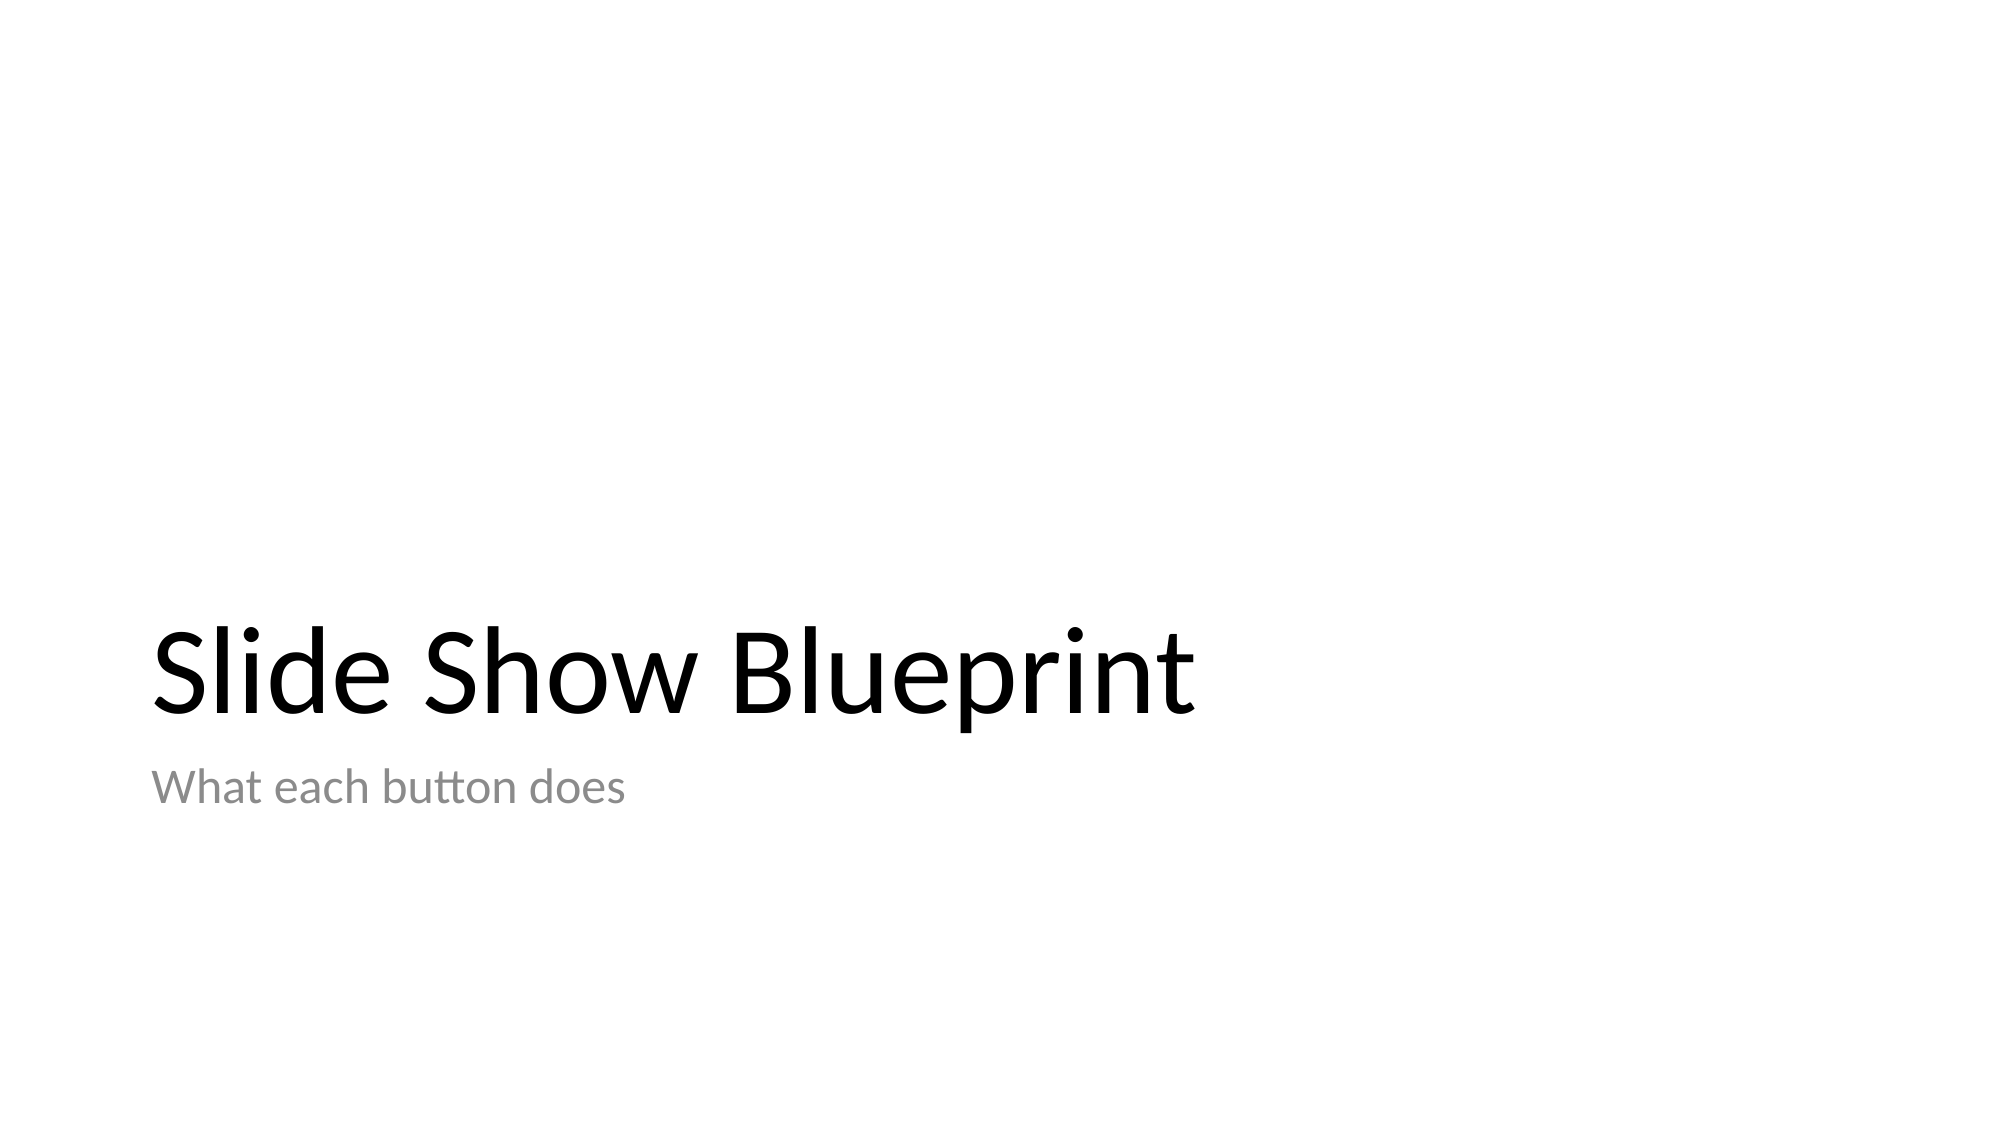

# Slide Show Blueprint
What each button does